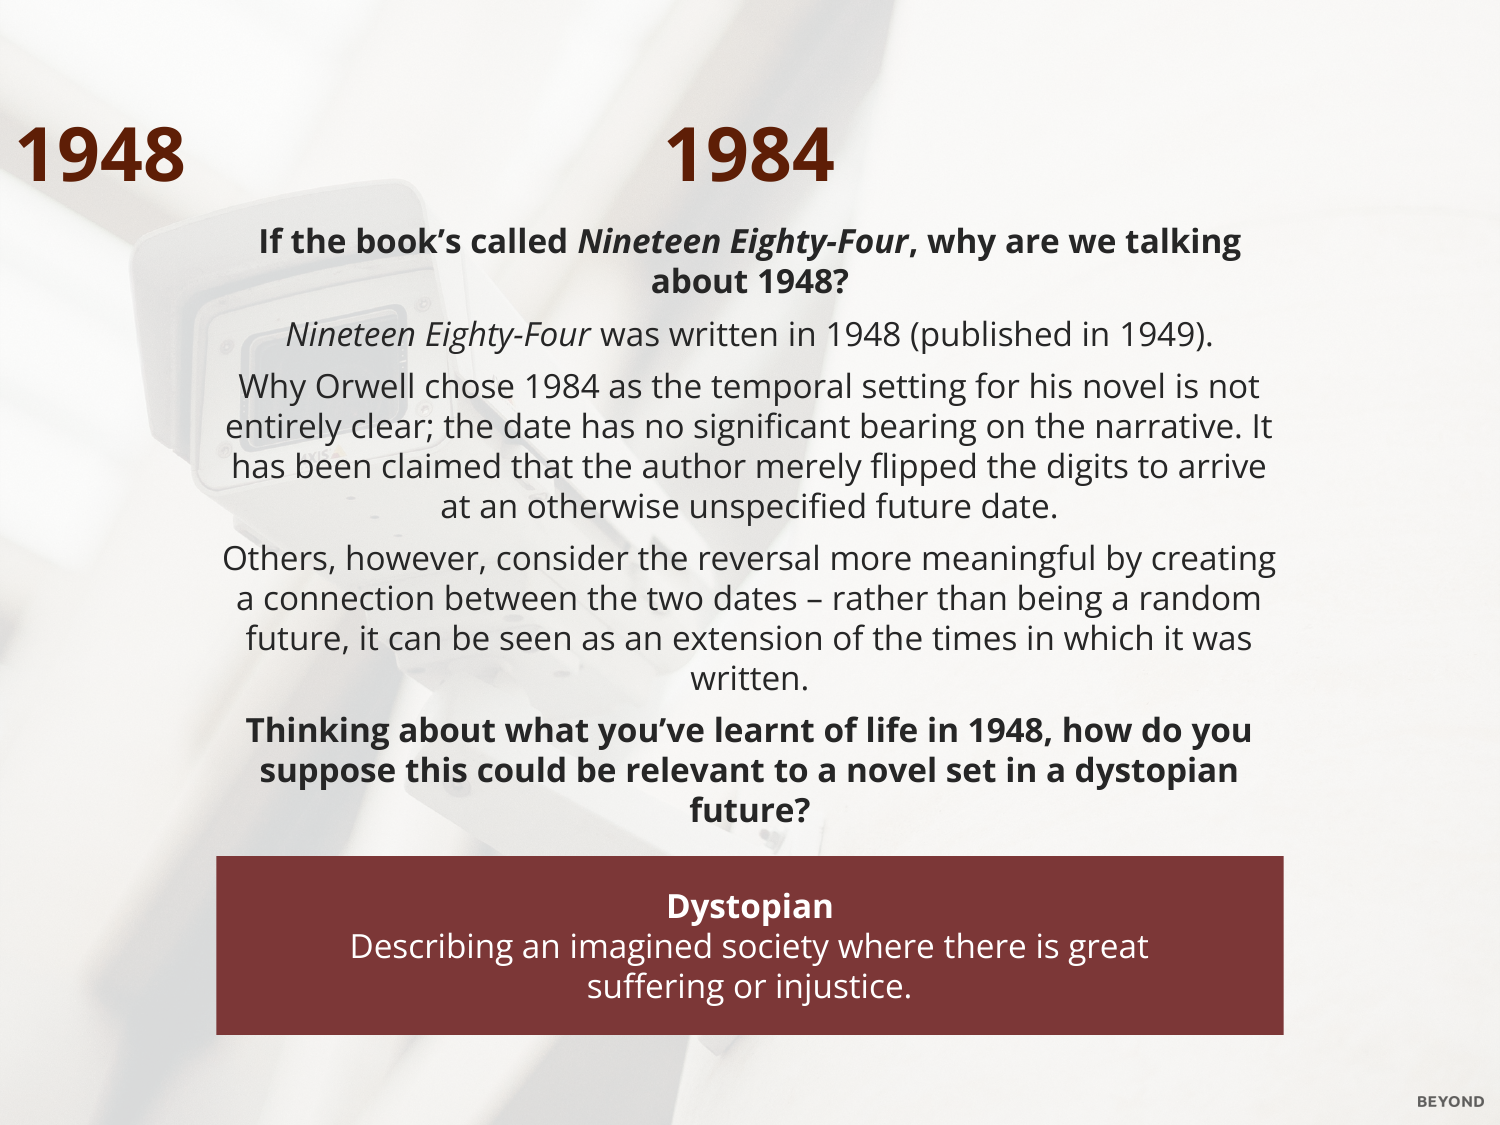

1948
1984
If the book’s called Nineteen Eighty-Four, why are we talking about 1948?
Nineteen Eighty-Four was written in 1948 (published in 1949).
Why Orwell chose 1984 as the temporal setting for his novel is not entirely clear; the date has no significant bearing on the narrative. It has been claimed that the author merely flipped the digits to arrive at an otherwise unspecified future date.
Others, however, consider the reversal more meaningful by creating a connection between the two dates – rather than being a random future, it can be seen as an extension of the times in which it was written.
Thinking about what you’ve learnt of life in 1948, how do you suppose this could be relevant to a novel set in a dystopian future?
Dystopian
 Describing an imagined society where there is great
suffering or injustice.